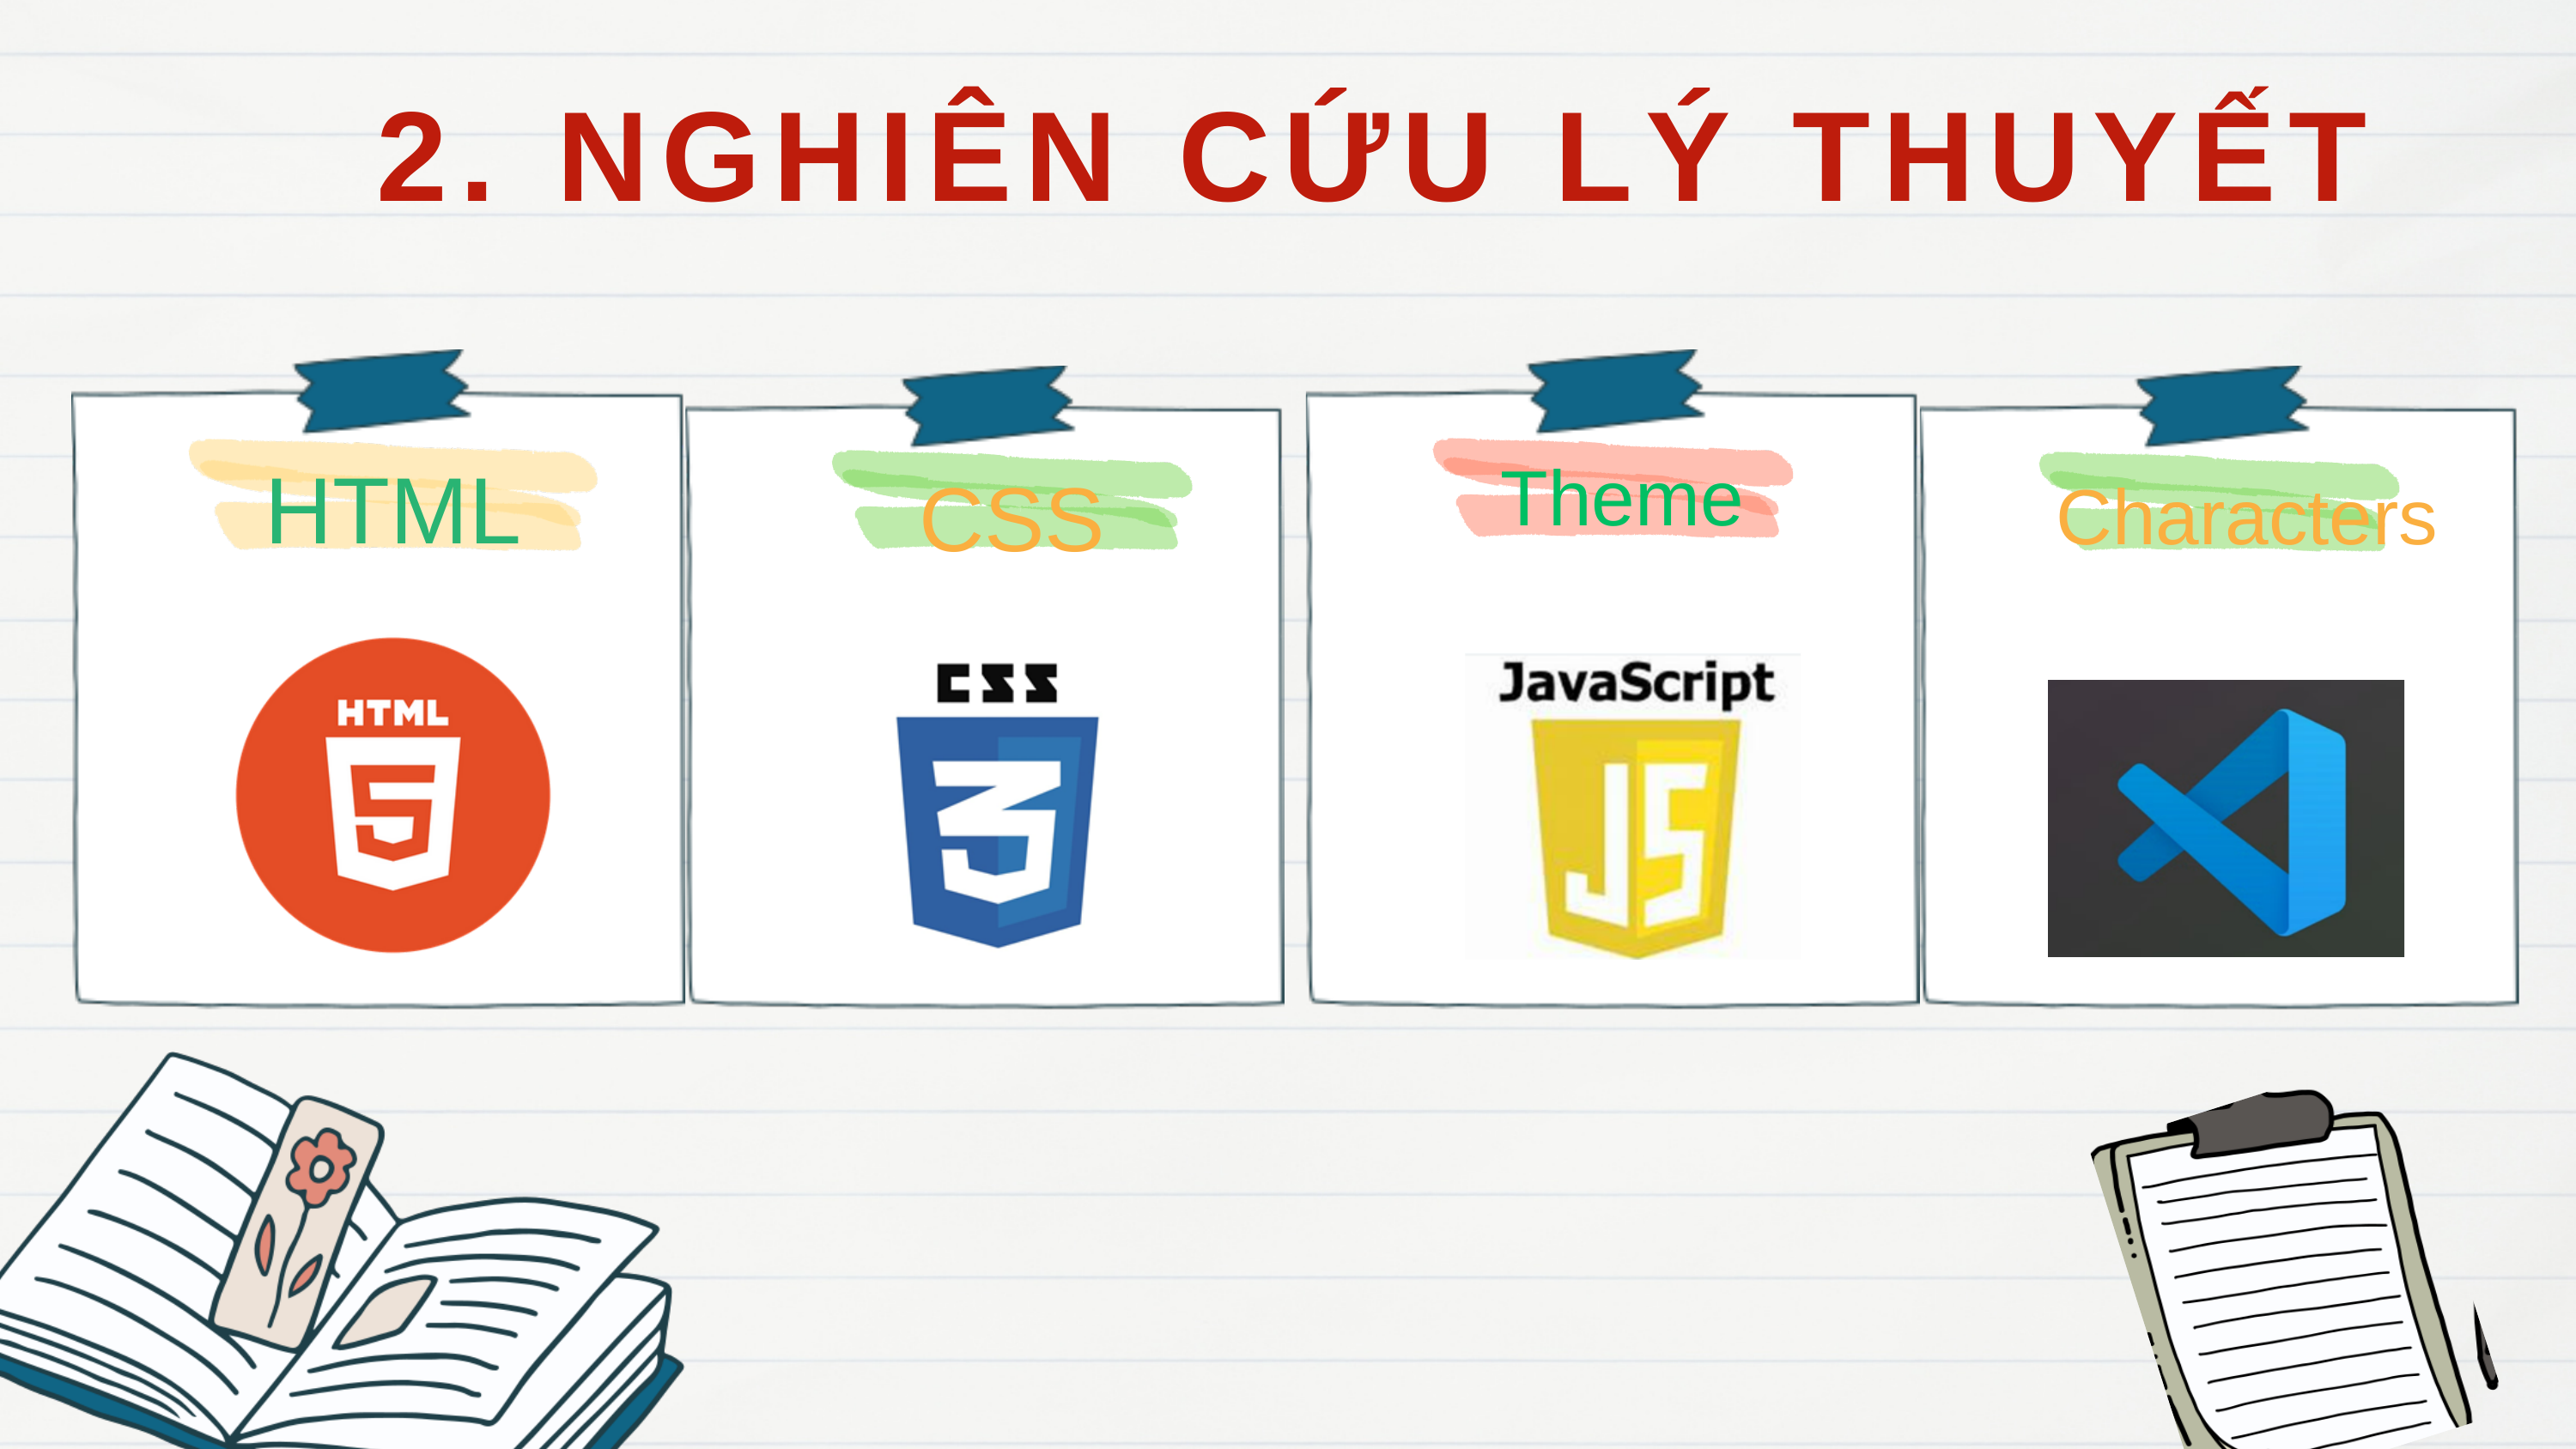

2. NGHIÊN CỨU LÝ THUYẾT

HTML
Theme

CSS

Characters